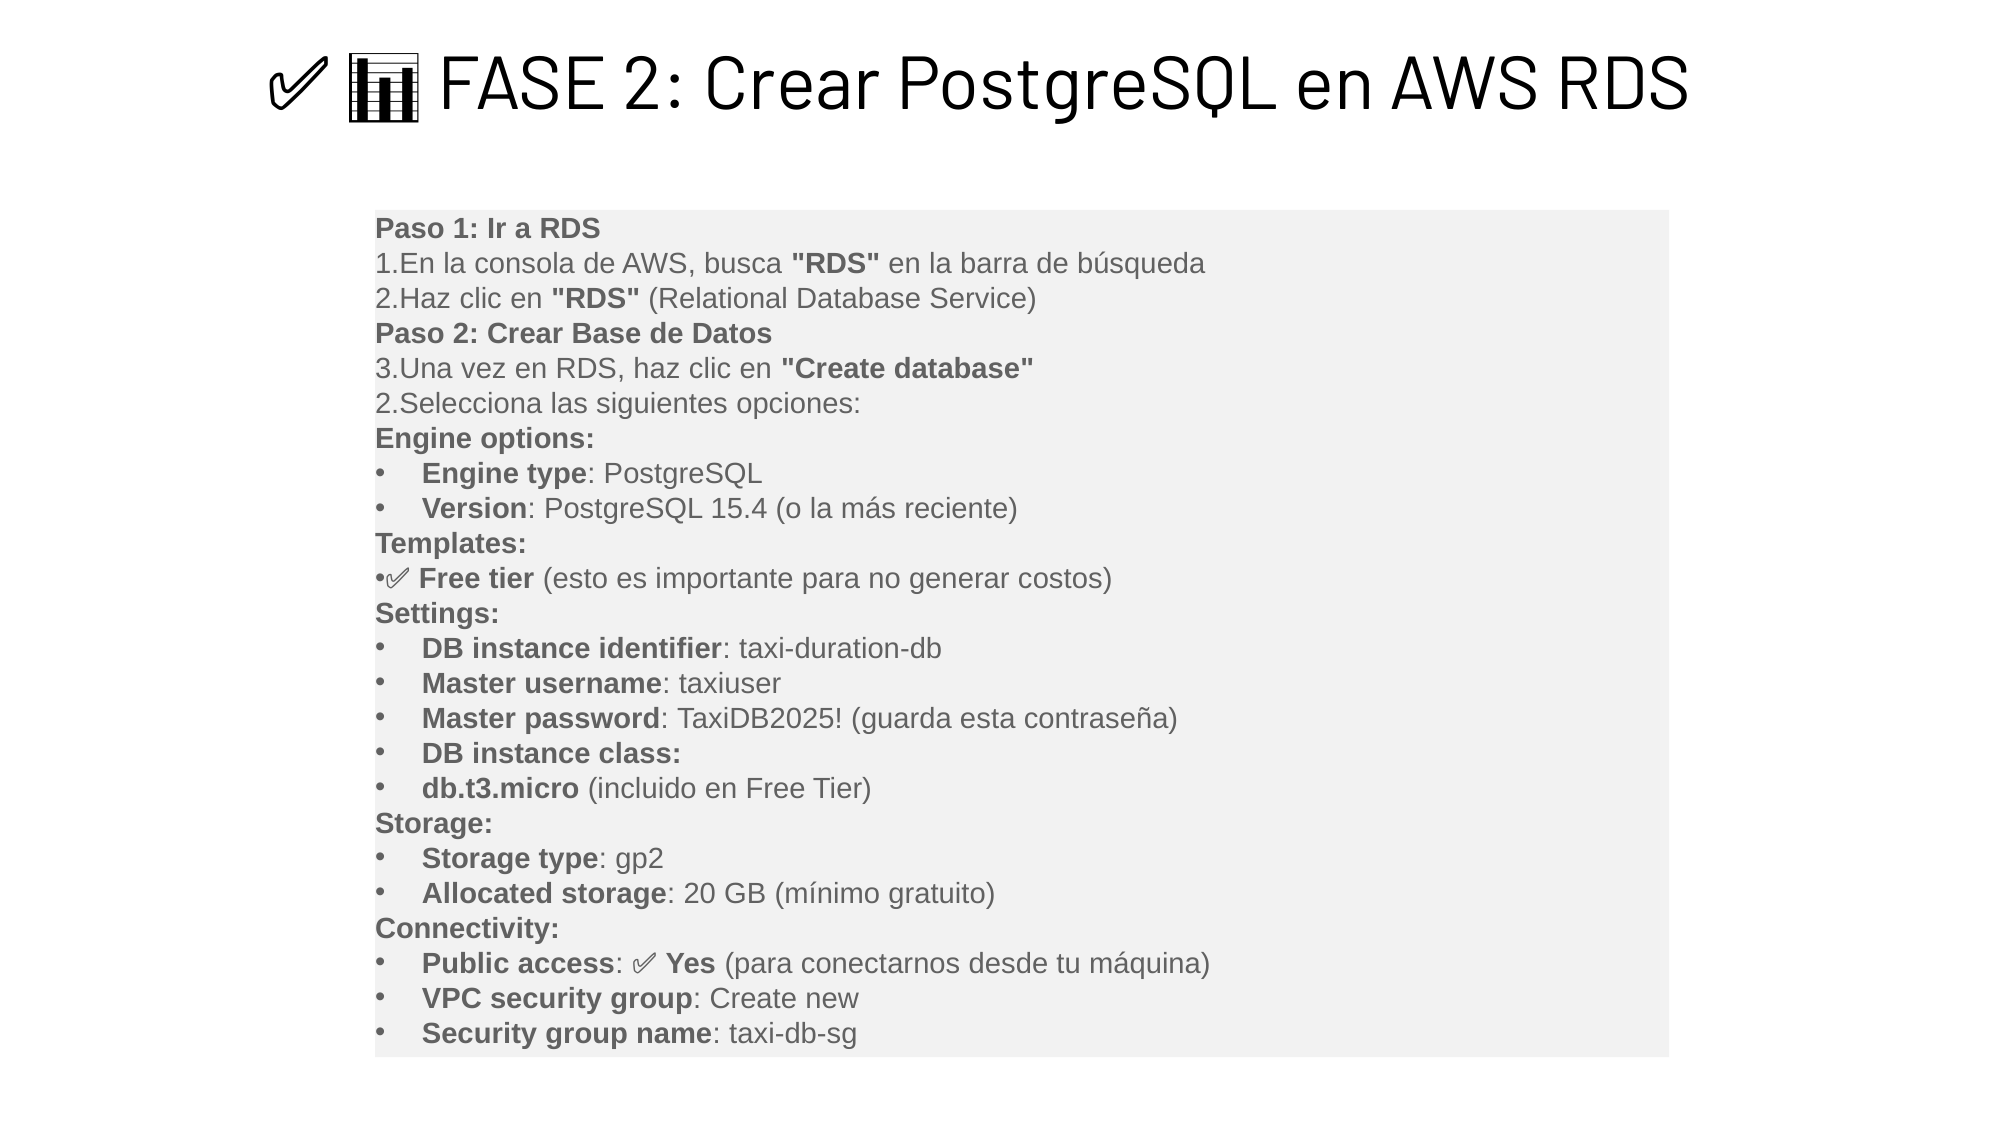

# ✅ 📊 FASE 2: Crear PostgreSQL en AWS RDS
Paso 1: Ir a RDS
En la consola de AWS, busca "RDS" en la barra de búsqueda
Haz clic en "RDS" (Relational Database Service)
Paso 2: Crear Base de Datos
Una vez en RDS, haz clic en "Create database"
Selecciona las siguientes opciones:
Engine options:
Engine type: PostgreSQL
Version: PostgreSQL 15.4 (o la más reciente)
Templates:
✅ Free tier (esto es importante para no generar costos)
Settings:
DB instance identifier: taxi-duration-db
Master username: taxiuser
Master password: TaxiDB2025! (guarda esta contraseña)
DB instance class:
db.t3.micro (incluido en Free Tier)
Storage:
Storage type: gp2
Allocated storage: 20 GB (mínimo gratuito)
Connectivity:
Public access: ✅ Yes (para conectarnos desde tu máquina)
VPC security group: Create new
Security group name: taxi-db-sg